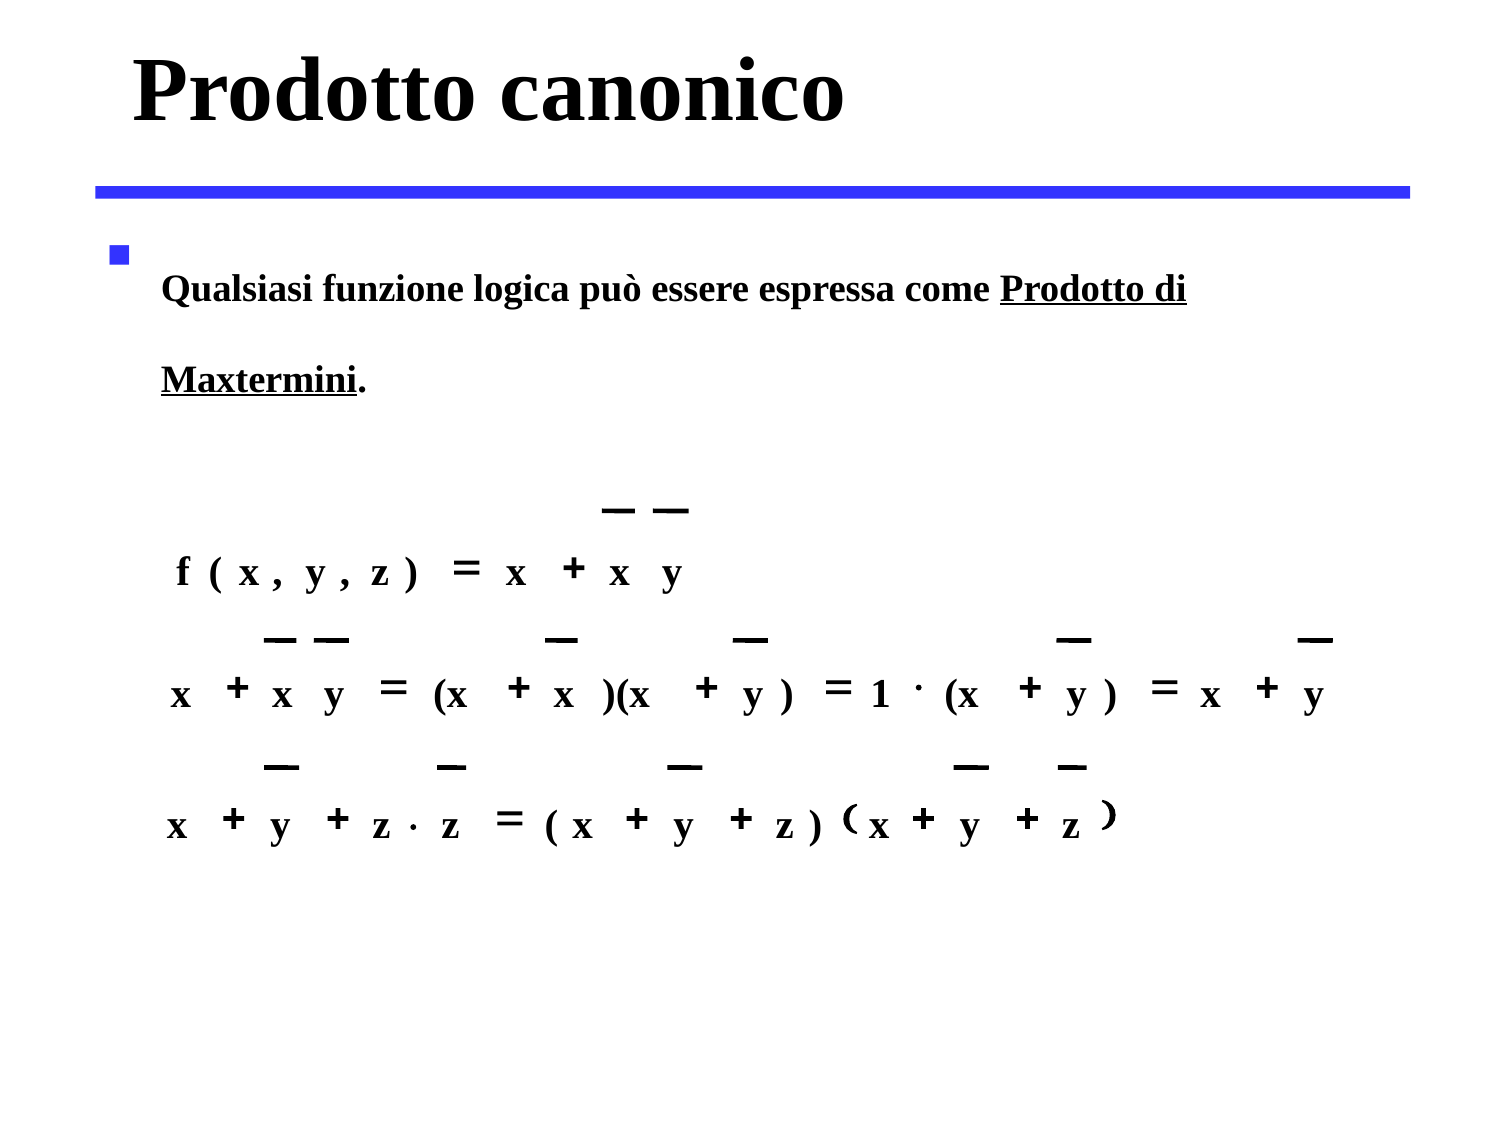

# Prodotto canonico
Qualsiasi funzione logica può essere espressa come Prodotto di Maxtermini.
=
+
f
(
x
,
y
,
z
)
x
x
y

+
=
+
+
=
⋅
+
=
+
x
x

y

(x
x
)(x
y
)

1

(x
y
)

x
y

+
+
=
+
+
+
+
)
(
x
y
z
z
(
x
y
z
)
x
y
z
⋅